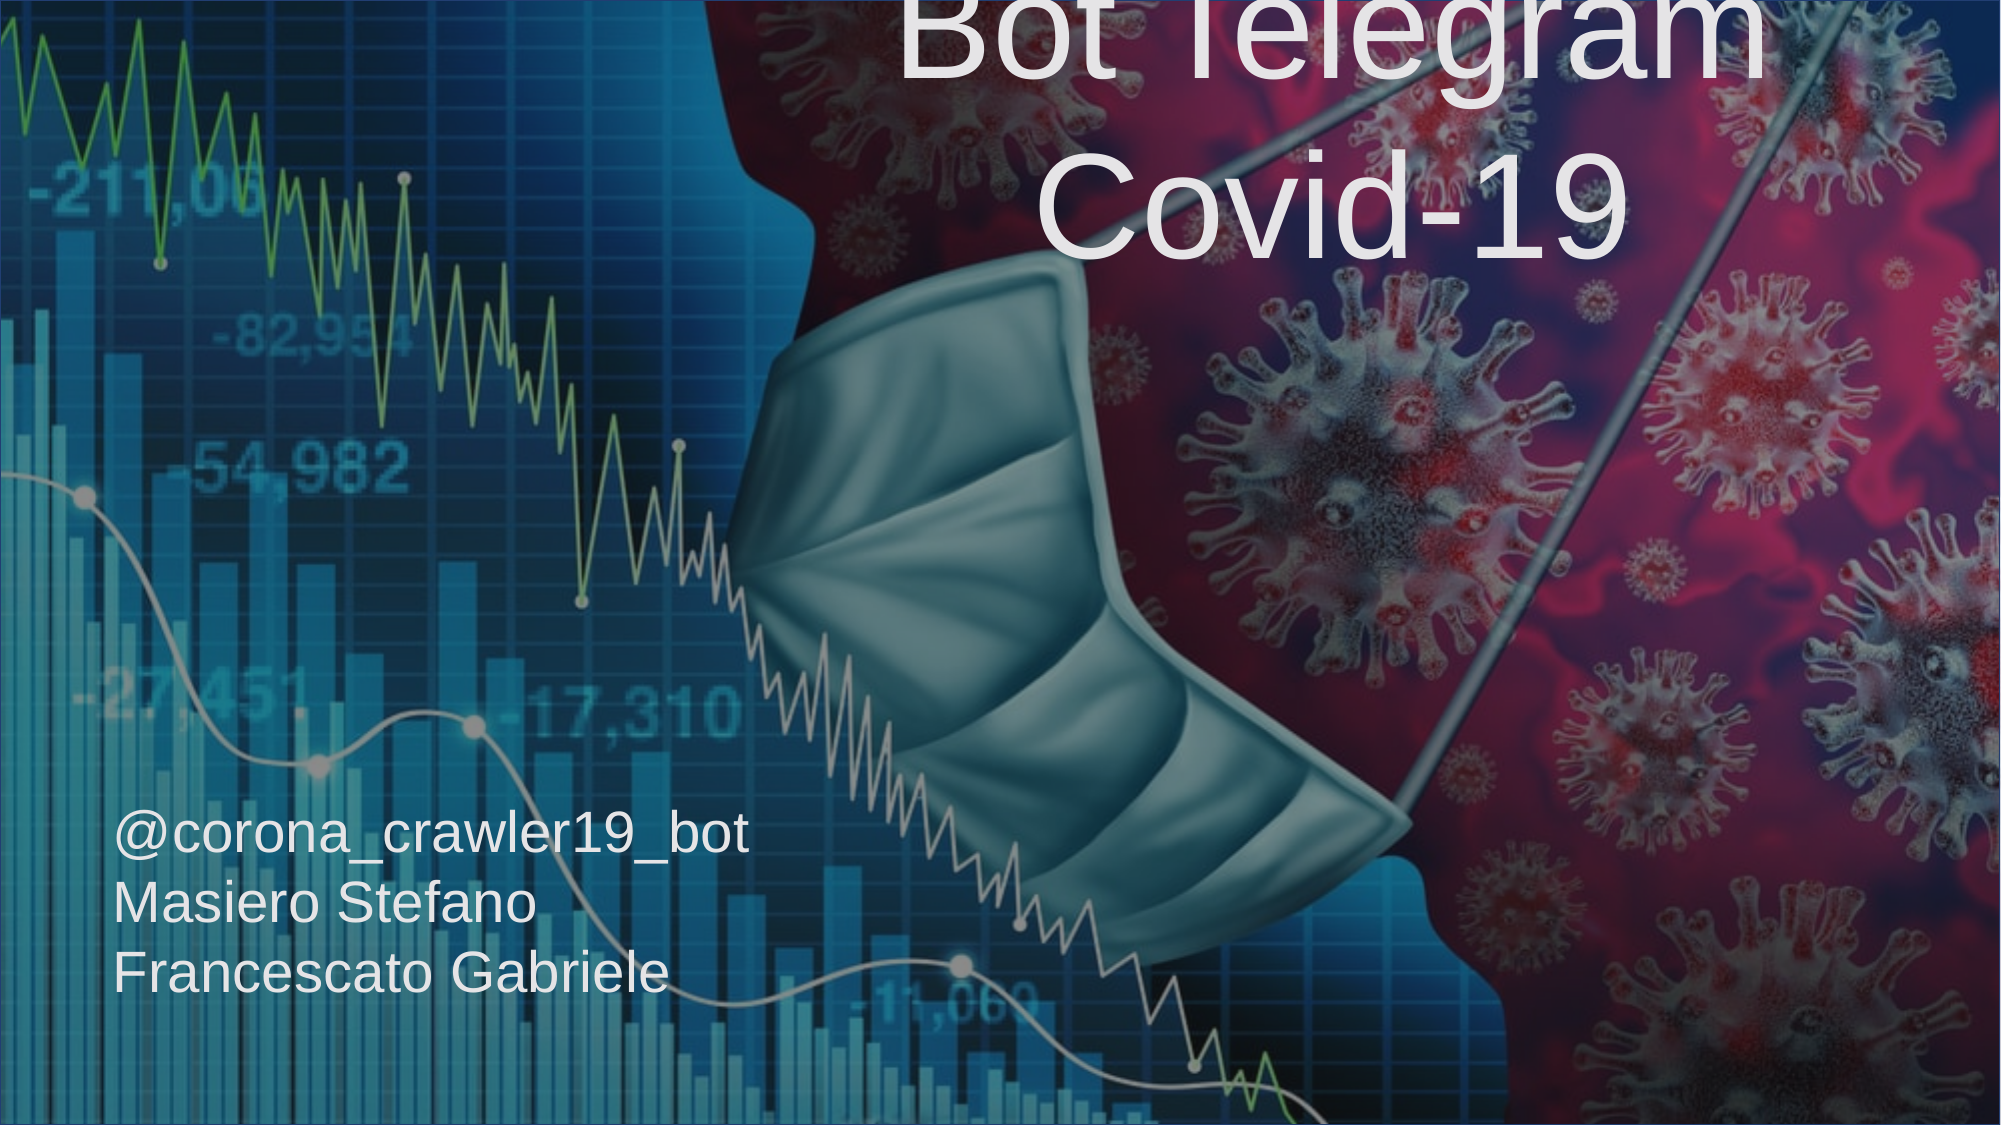

Bot Telegram Covid-19
@corona_crawler19_bot
Masiero Stefano
Francescato Gabriele